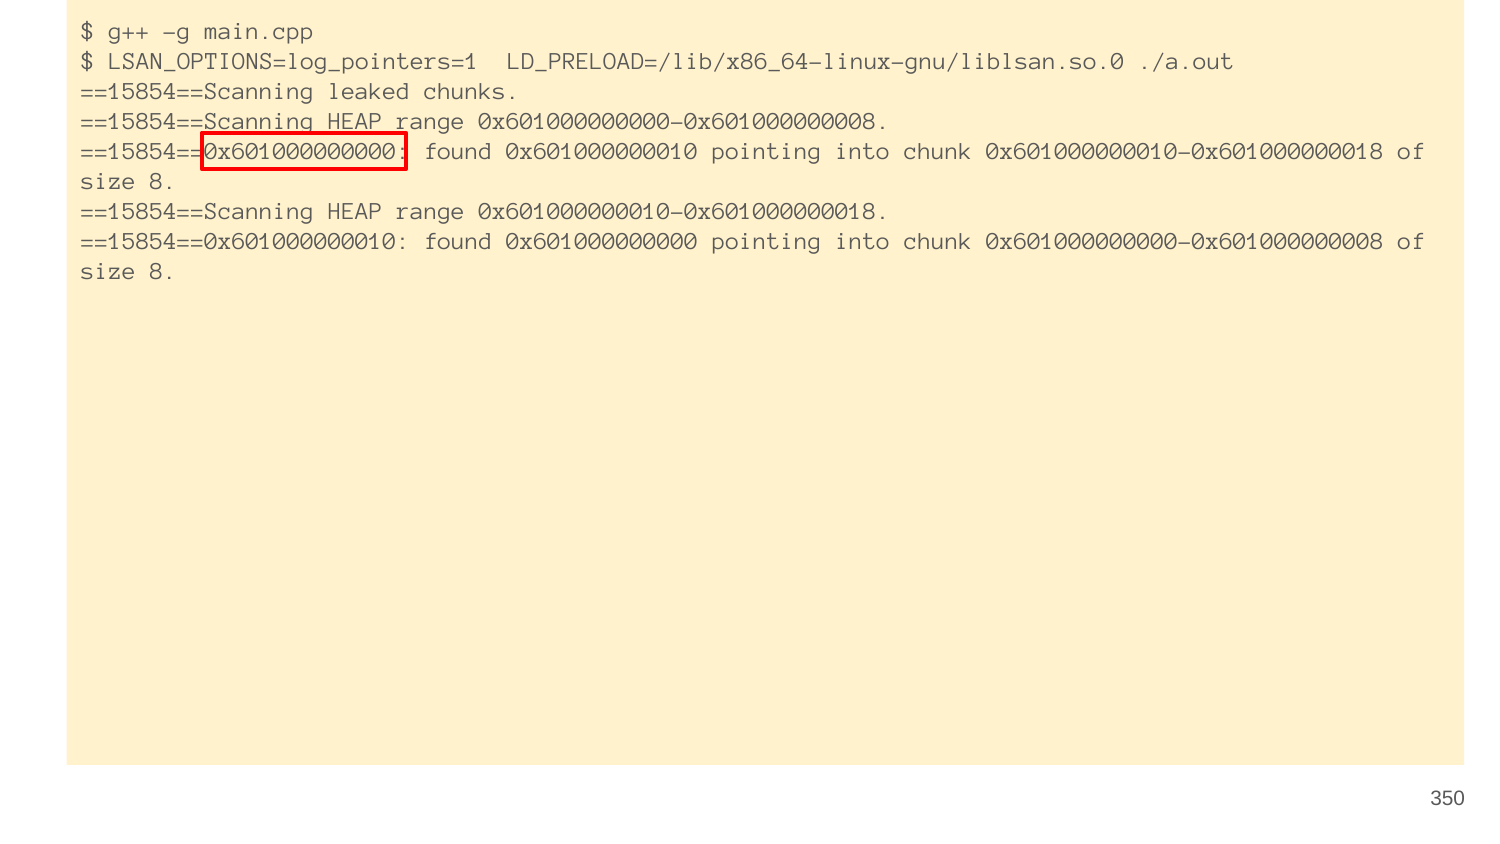

$ g++ -g main.cpp
$ LSAN_OPTIONS=log_pointers=1  LD_PRELOAD=/lib/x86_64-linux-gnu/liblsan.so.0 ./a.out
==15854==Scanning leaked chunks.
==15854==Scanning HEAP range 0x601000000000-0x601000000008.
==15854==0x601000000000: found 0x601000000010 pointing into chunk 0x601000000010-0x601000000018 of size 8.
==15854==Scanning HEAP range 0x601000000010-0x601000000018.
==15854==0x601000000010: found 0x601000000000 pointing into chunk 0x601000000000-0x601000000008 of size 8.

350